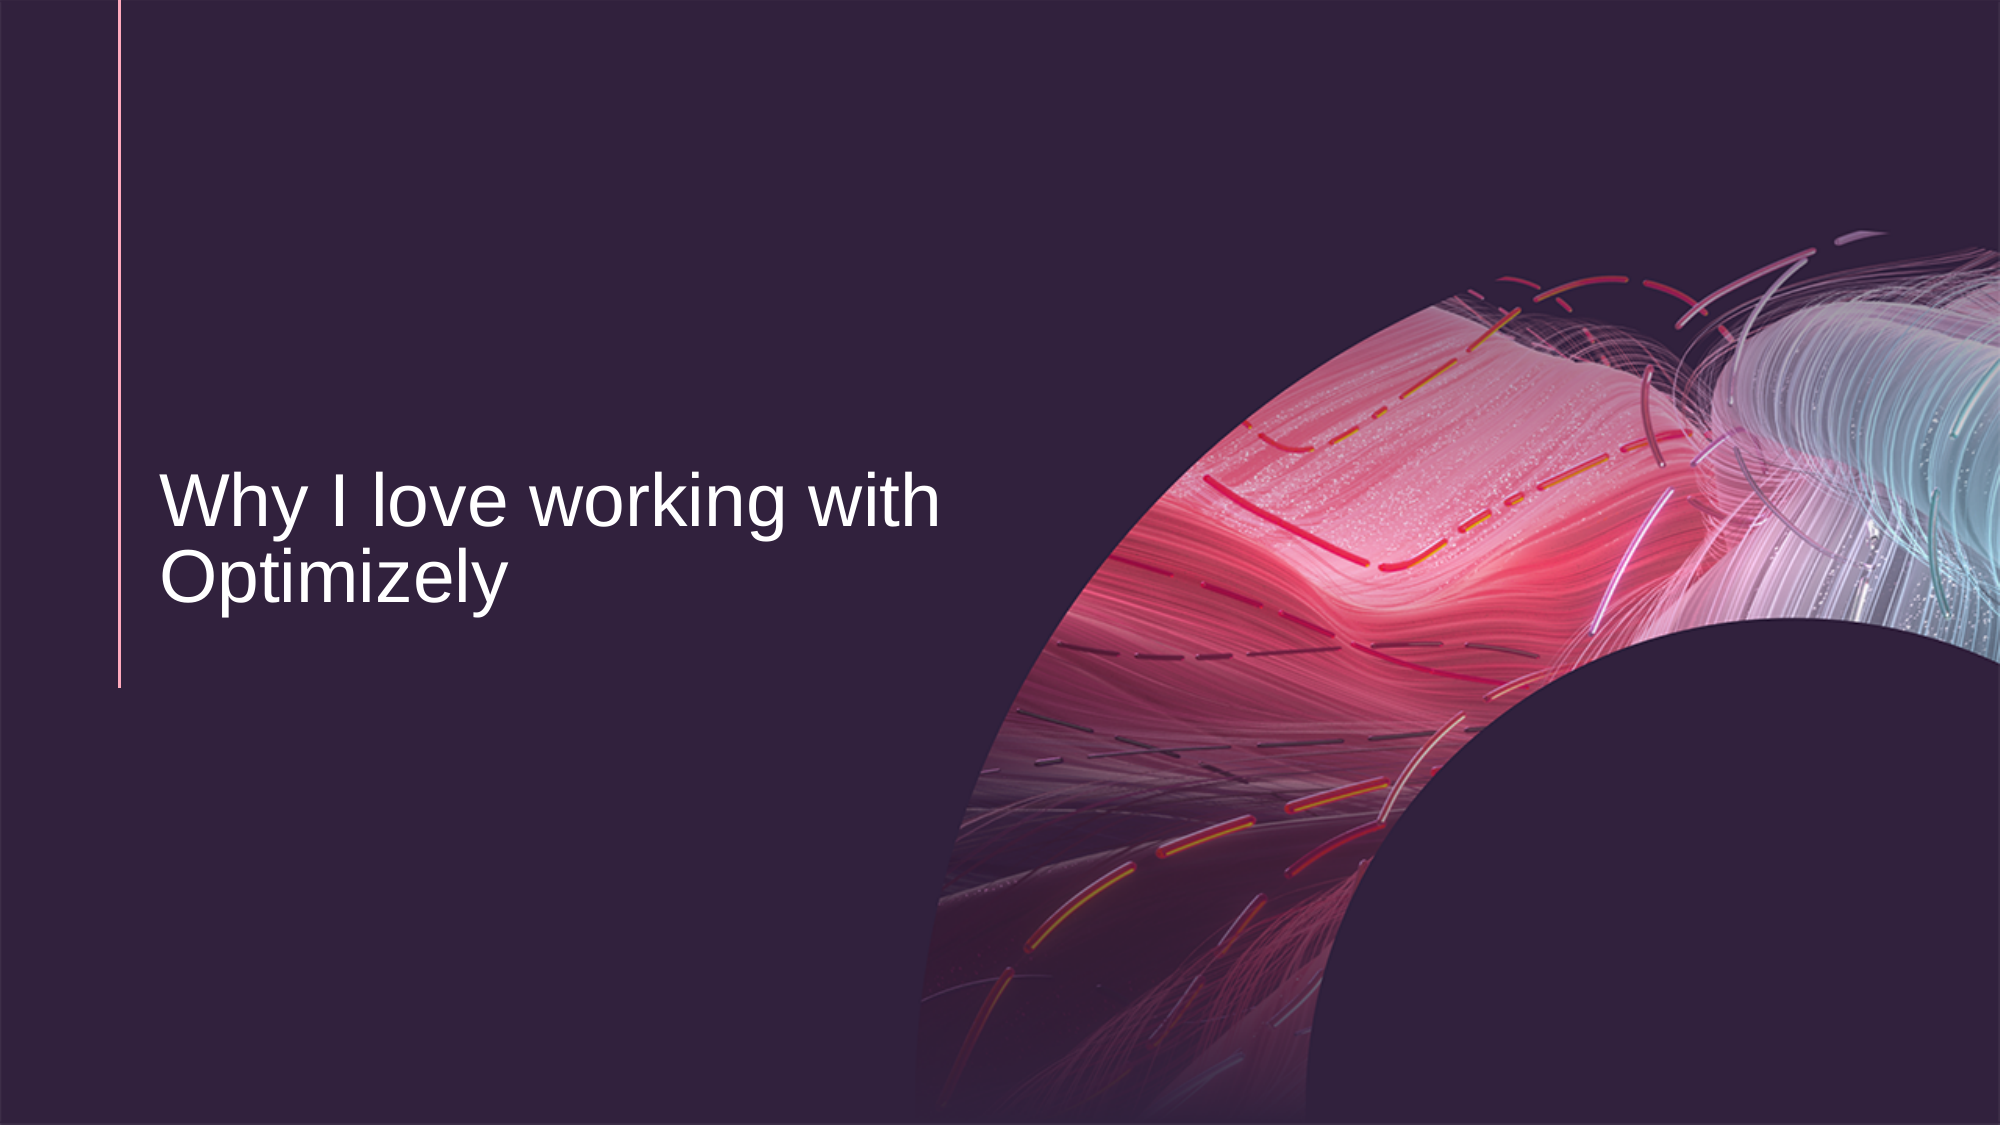

# Why I love working with Optimizely